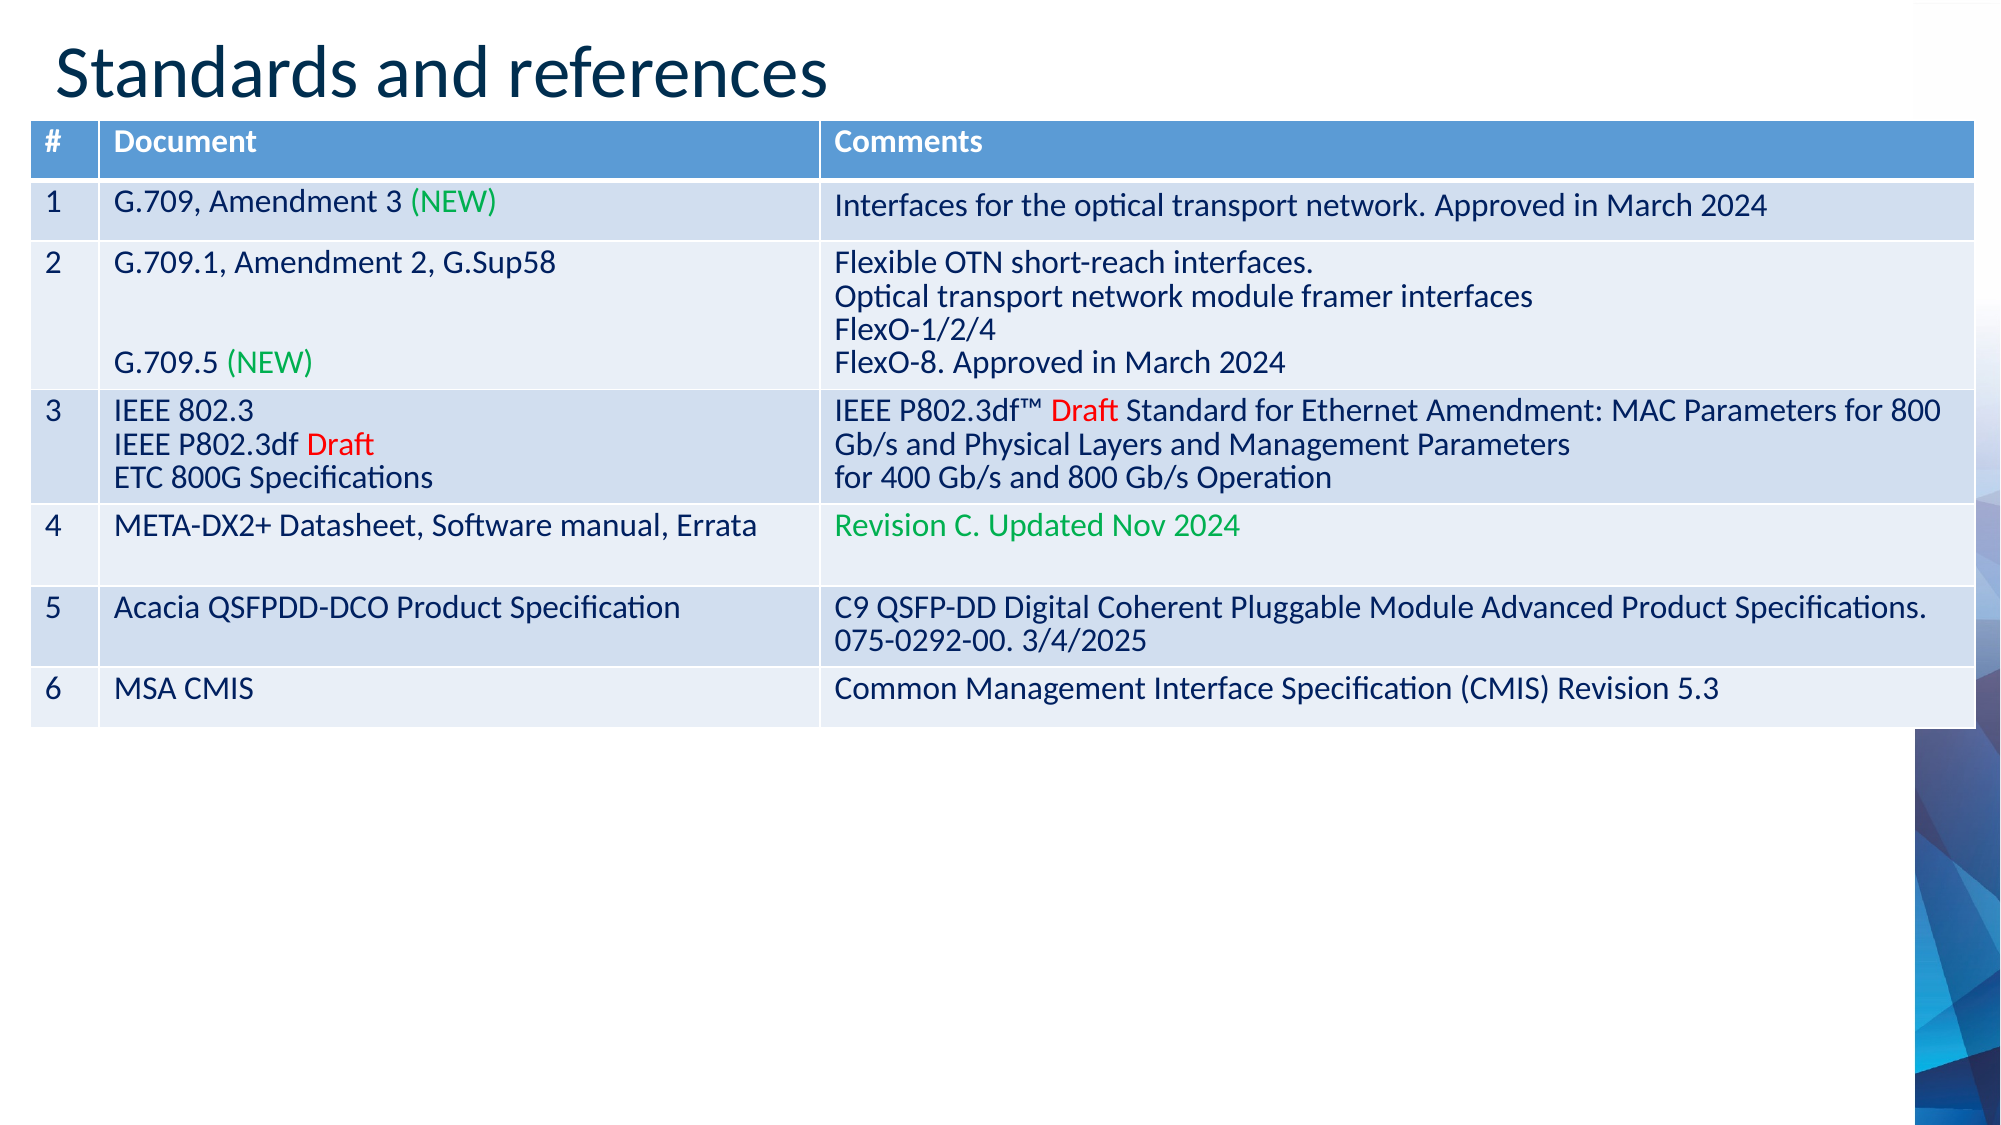

# Standards and references
| # | Document | Comments |
| --- | --- | --- |
| 1 | G.709, Amendment 3 (NEW) | Interfaces for the optical transport network. Approved in March 2024 |
| 2 | G.709.1, Amendment 2, G.Sup58 G.709.5 (NEW) | Flexible OTN short-reach interfaces. Optical transport network module framer interfaces FlexO-1/2/4 FlexO-8. Approved in March 2024 |
| 3 | IEEE 802.3 IEEE P802.3df Draft ETC 800G Specifications | IEEE P802.3df™ Draft Standard for Ethernet Amendment: MAC Parameters for 800 Gb/s and Physical Layers and Management Parameters for 400 Gb/s and 800 Gb/s Operation |
| 4 | META-DX2+ Datasheet, Software manual, Errata | Revision C. Updated Nov 2024 |
| 5 | Acacia QSFPDD-DCO Product Specification | C9 QSFP-DD Digital Coherent Pluggable Module Advanced Product Specifications. 075-0292-00. 3/4/2025 |
| 6 | MSA CMIS | Common Management Interface Specification (CMIS) Revision 5.3 |